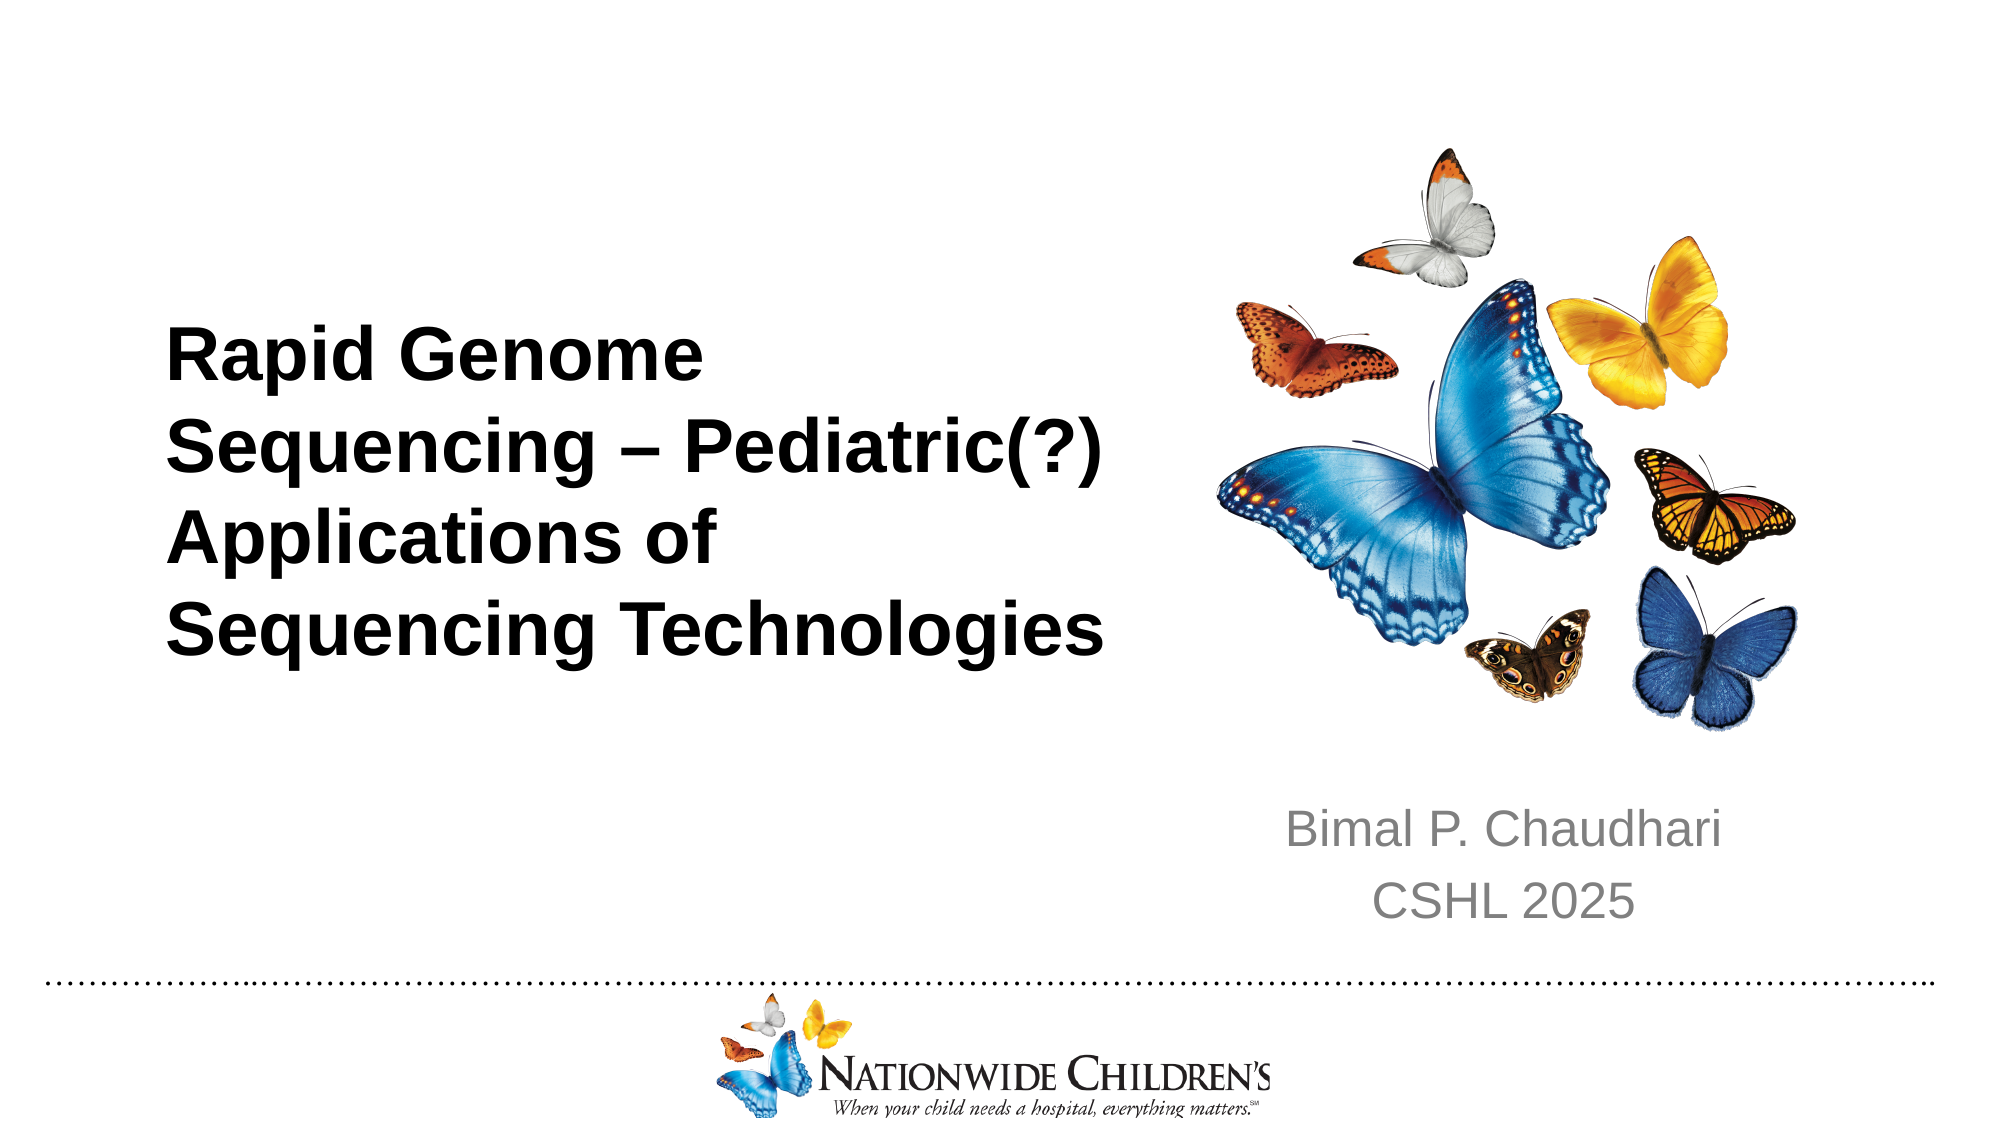

# Rapid Genome Sequencing – Pediatric(?) Applications of Sequencing Technologies
Bimal P. Chaudhari
CSHL 2025